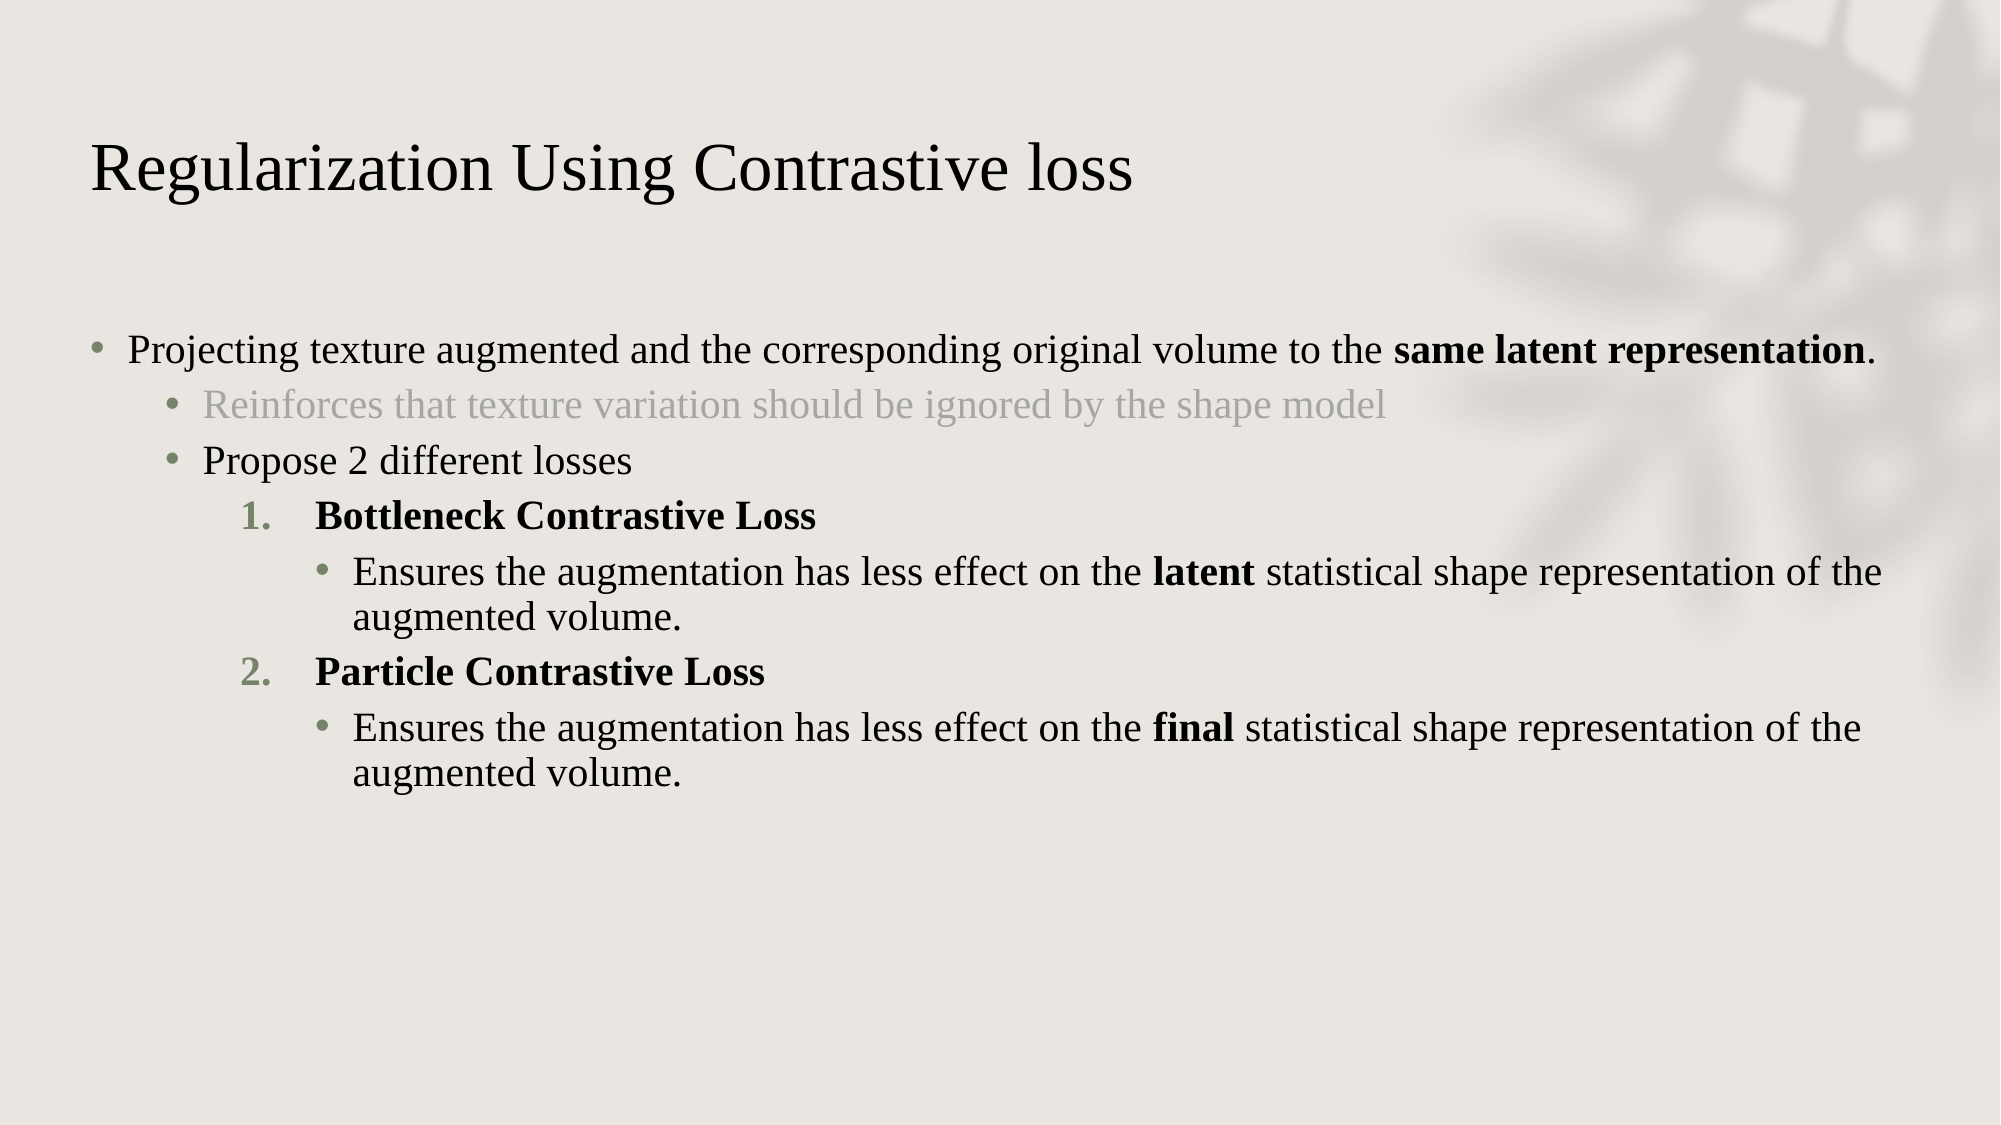

# Regularization Using Contrastive loss
Projecting texture augmented and the corresponding original volume to the same latent representation.
Reinforces that texture variation should be ignored by the shape model
Propose 2 different losses
Bottleneck Contrastive Loss
Ensures the augmentation has less effect on the latent statistical shape representation of the augmented volume.
Particle Contrastive Loss
Ensures the augmentation has less effect on the final statistical shape representation of the augmented volume.